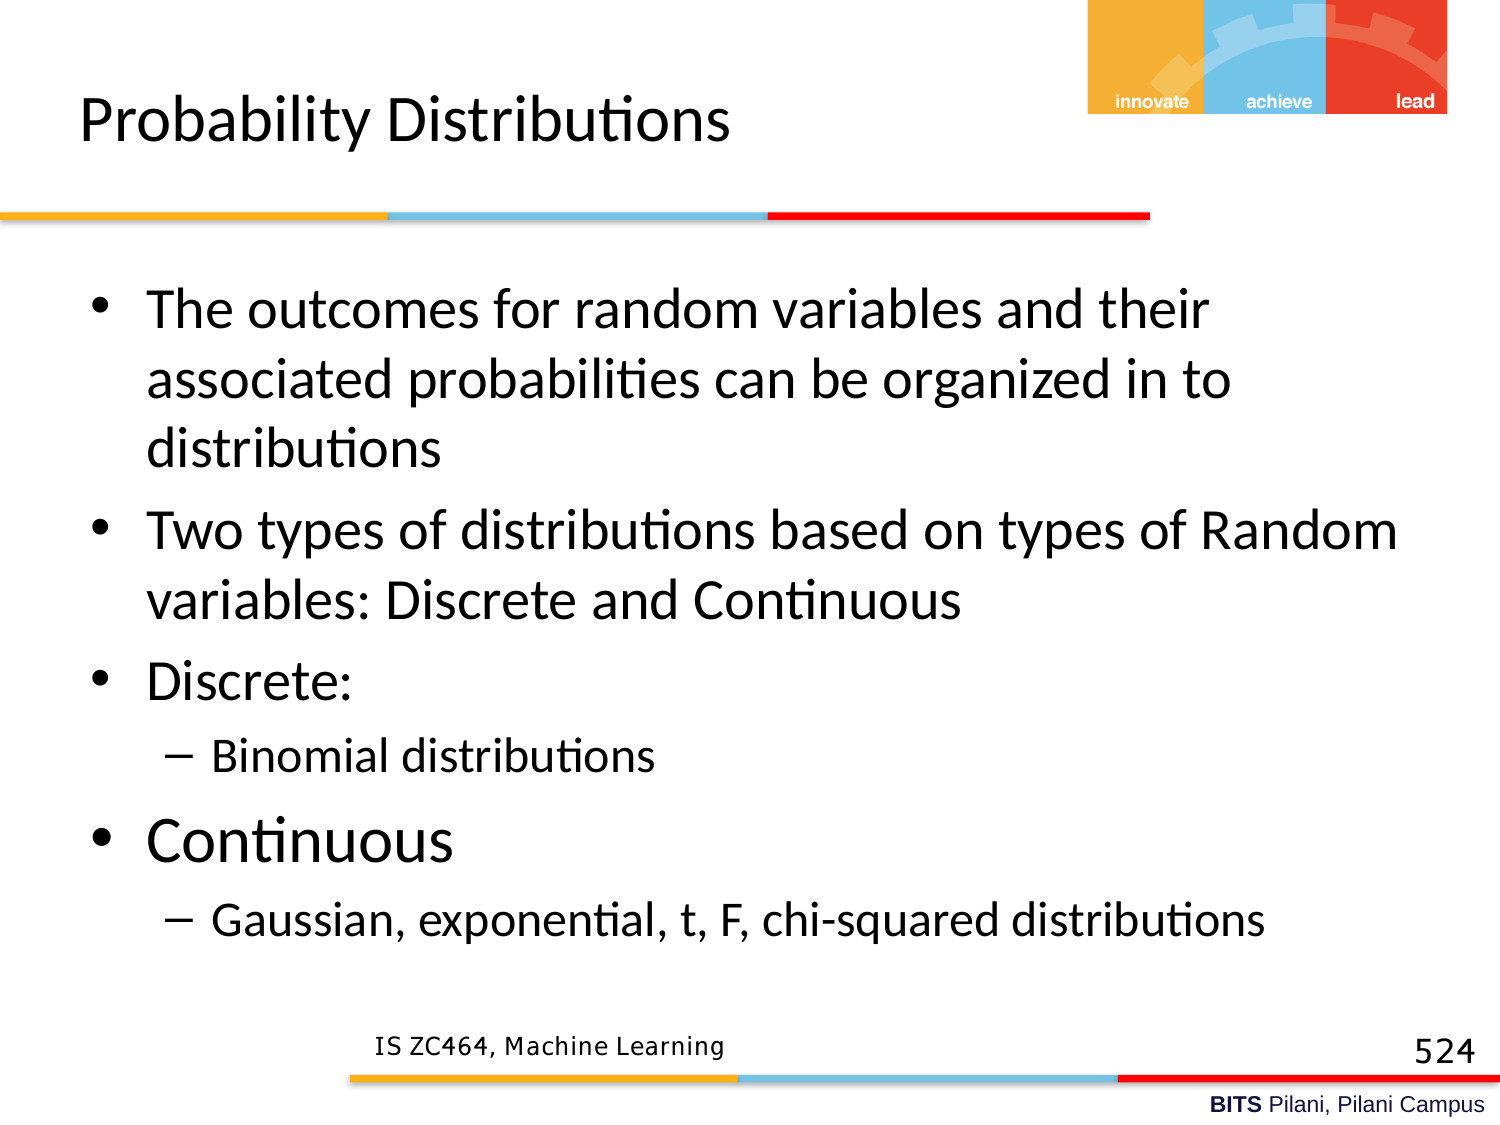

# Probability Distributions
The outcomes for random variables and their associated probabilities can be organized in to distributions
Two types of distributions based on types of Random variables: Discrete and Continuous
Discrete:
Binomial distributions
Continuous
Gaussian, exponential, t, F, chi-squared distributions
IS ZC464, Machine Learning
524